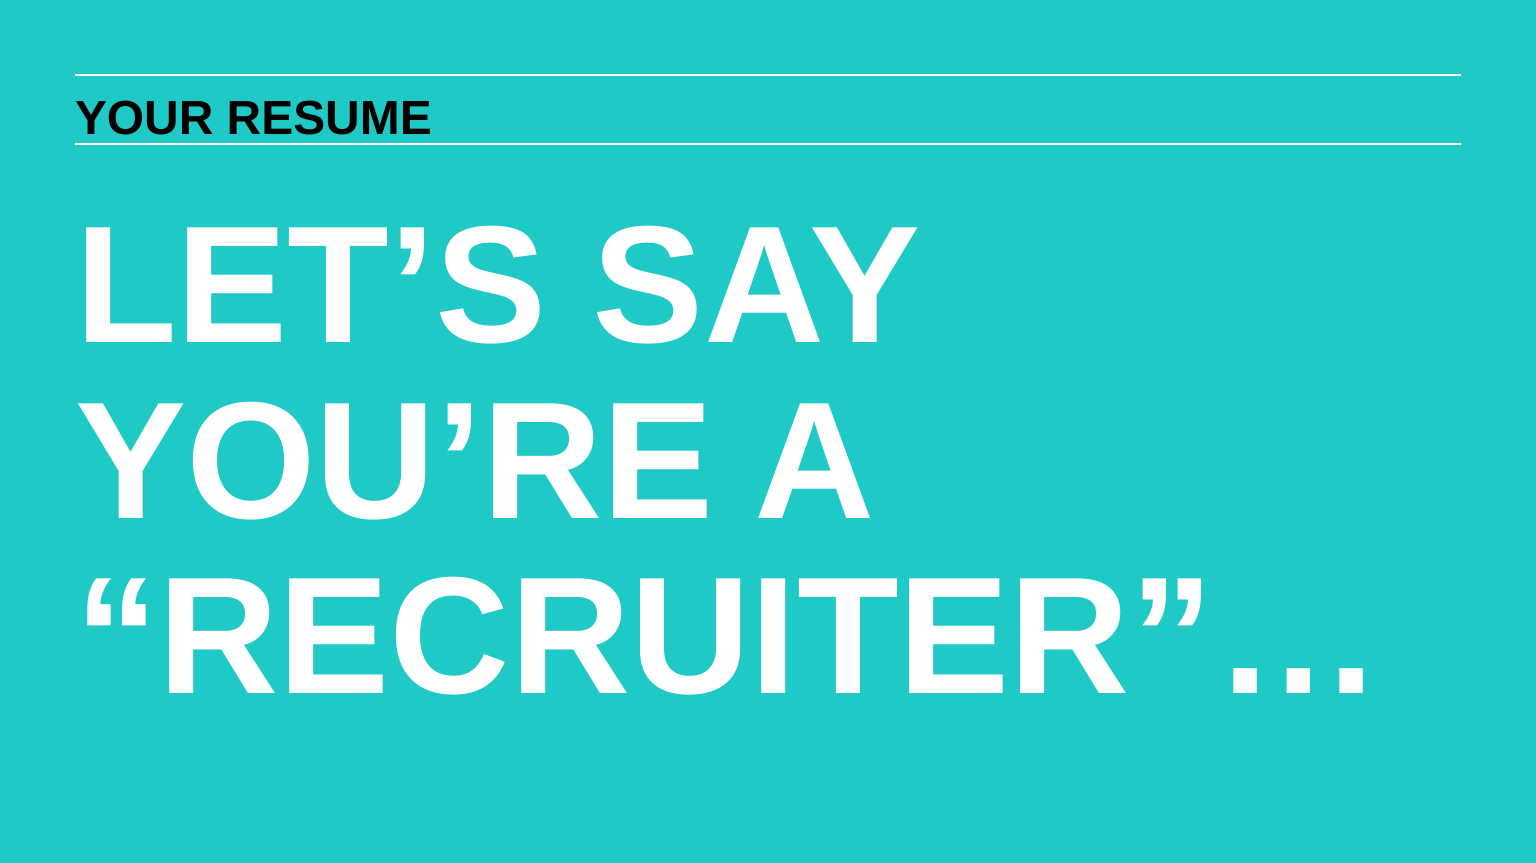

YOUR RESUME

LET’S SAY YOU’RE A “RECRUITER”…